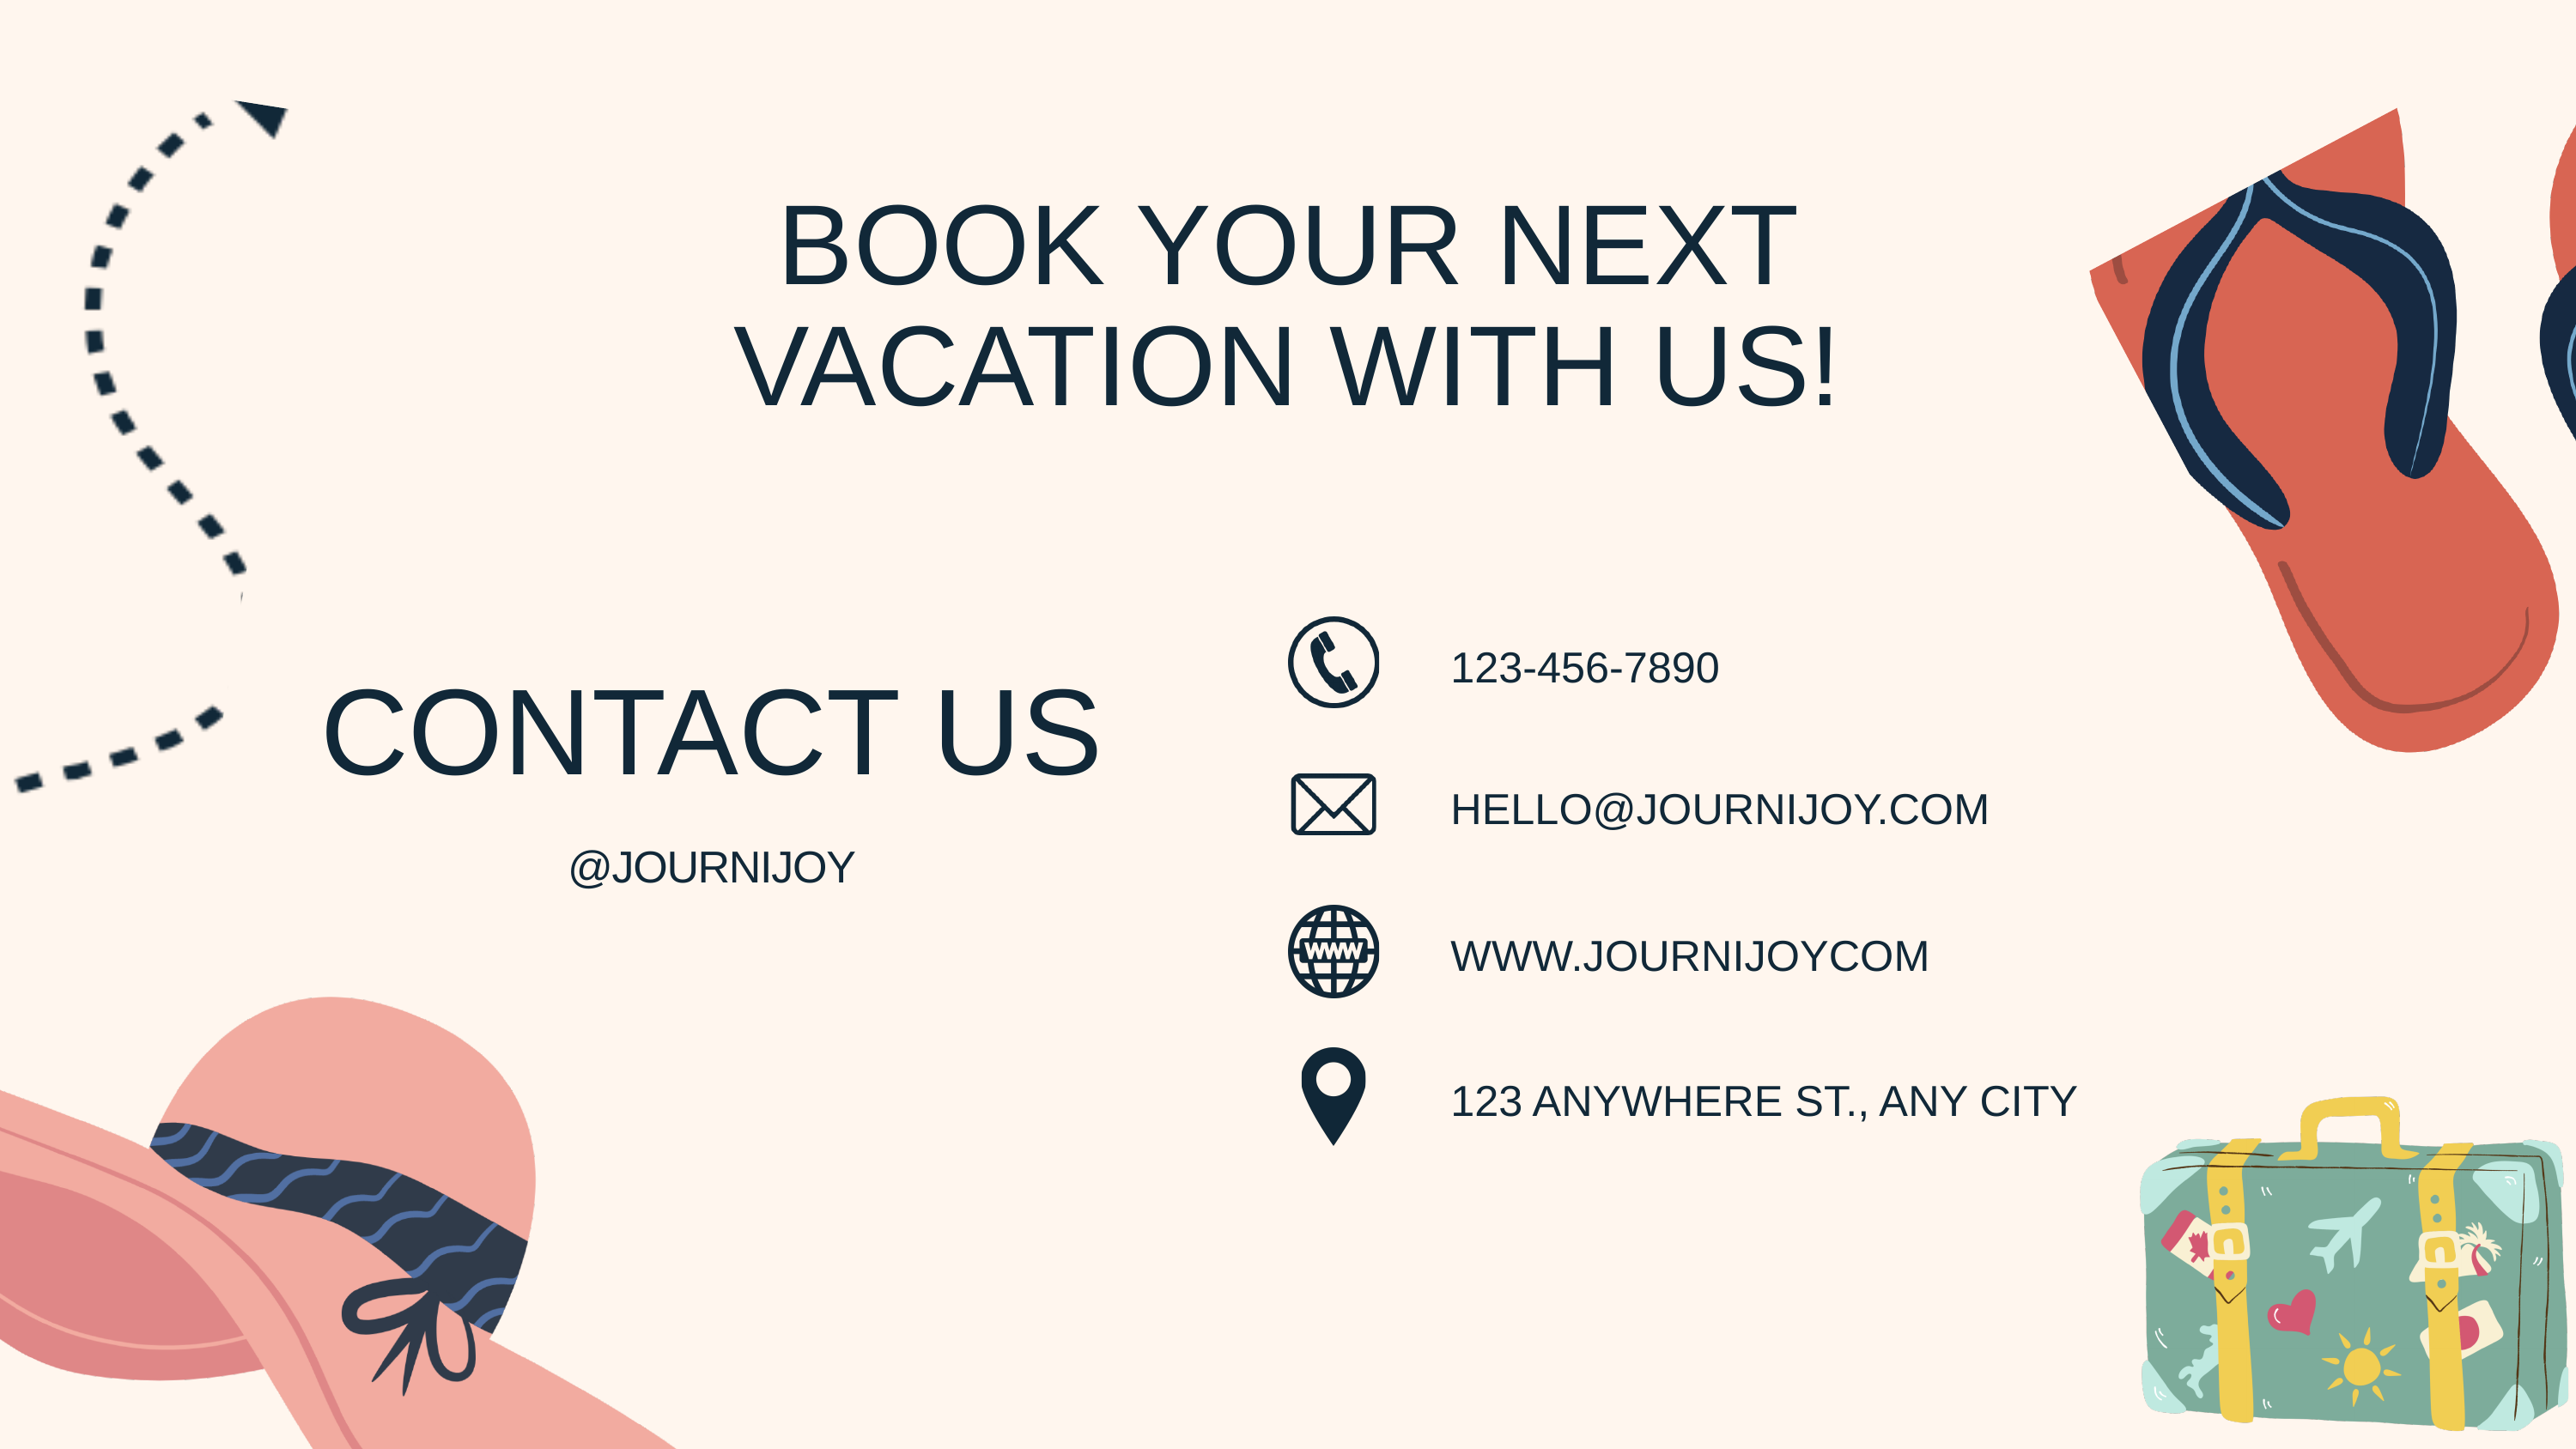

BOOK YOUR NEXT VACATION WITH US!

123-456-7890
CONTACT US
HELLO@JOURNIJOY.COM

@JOURNIJOY

WWW.JOURNIJOYCOM

123 ANYWHERE ST., ANY CITY